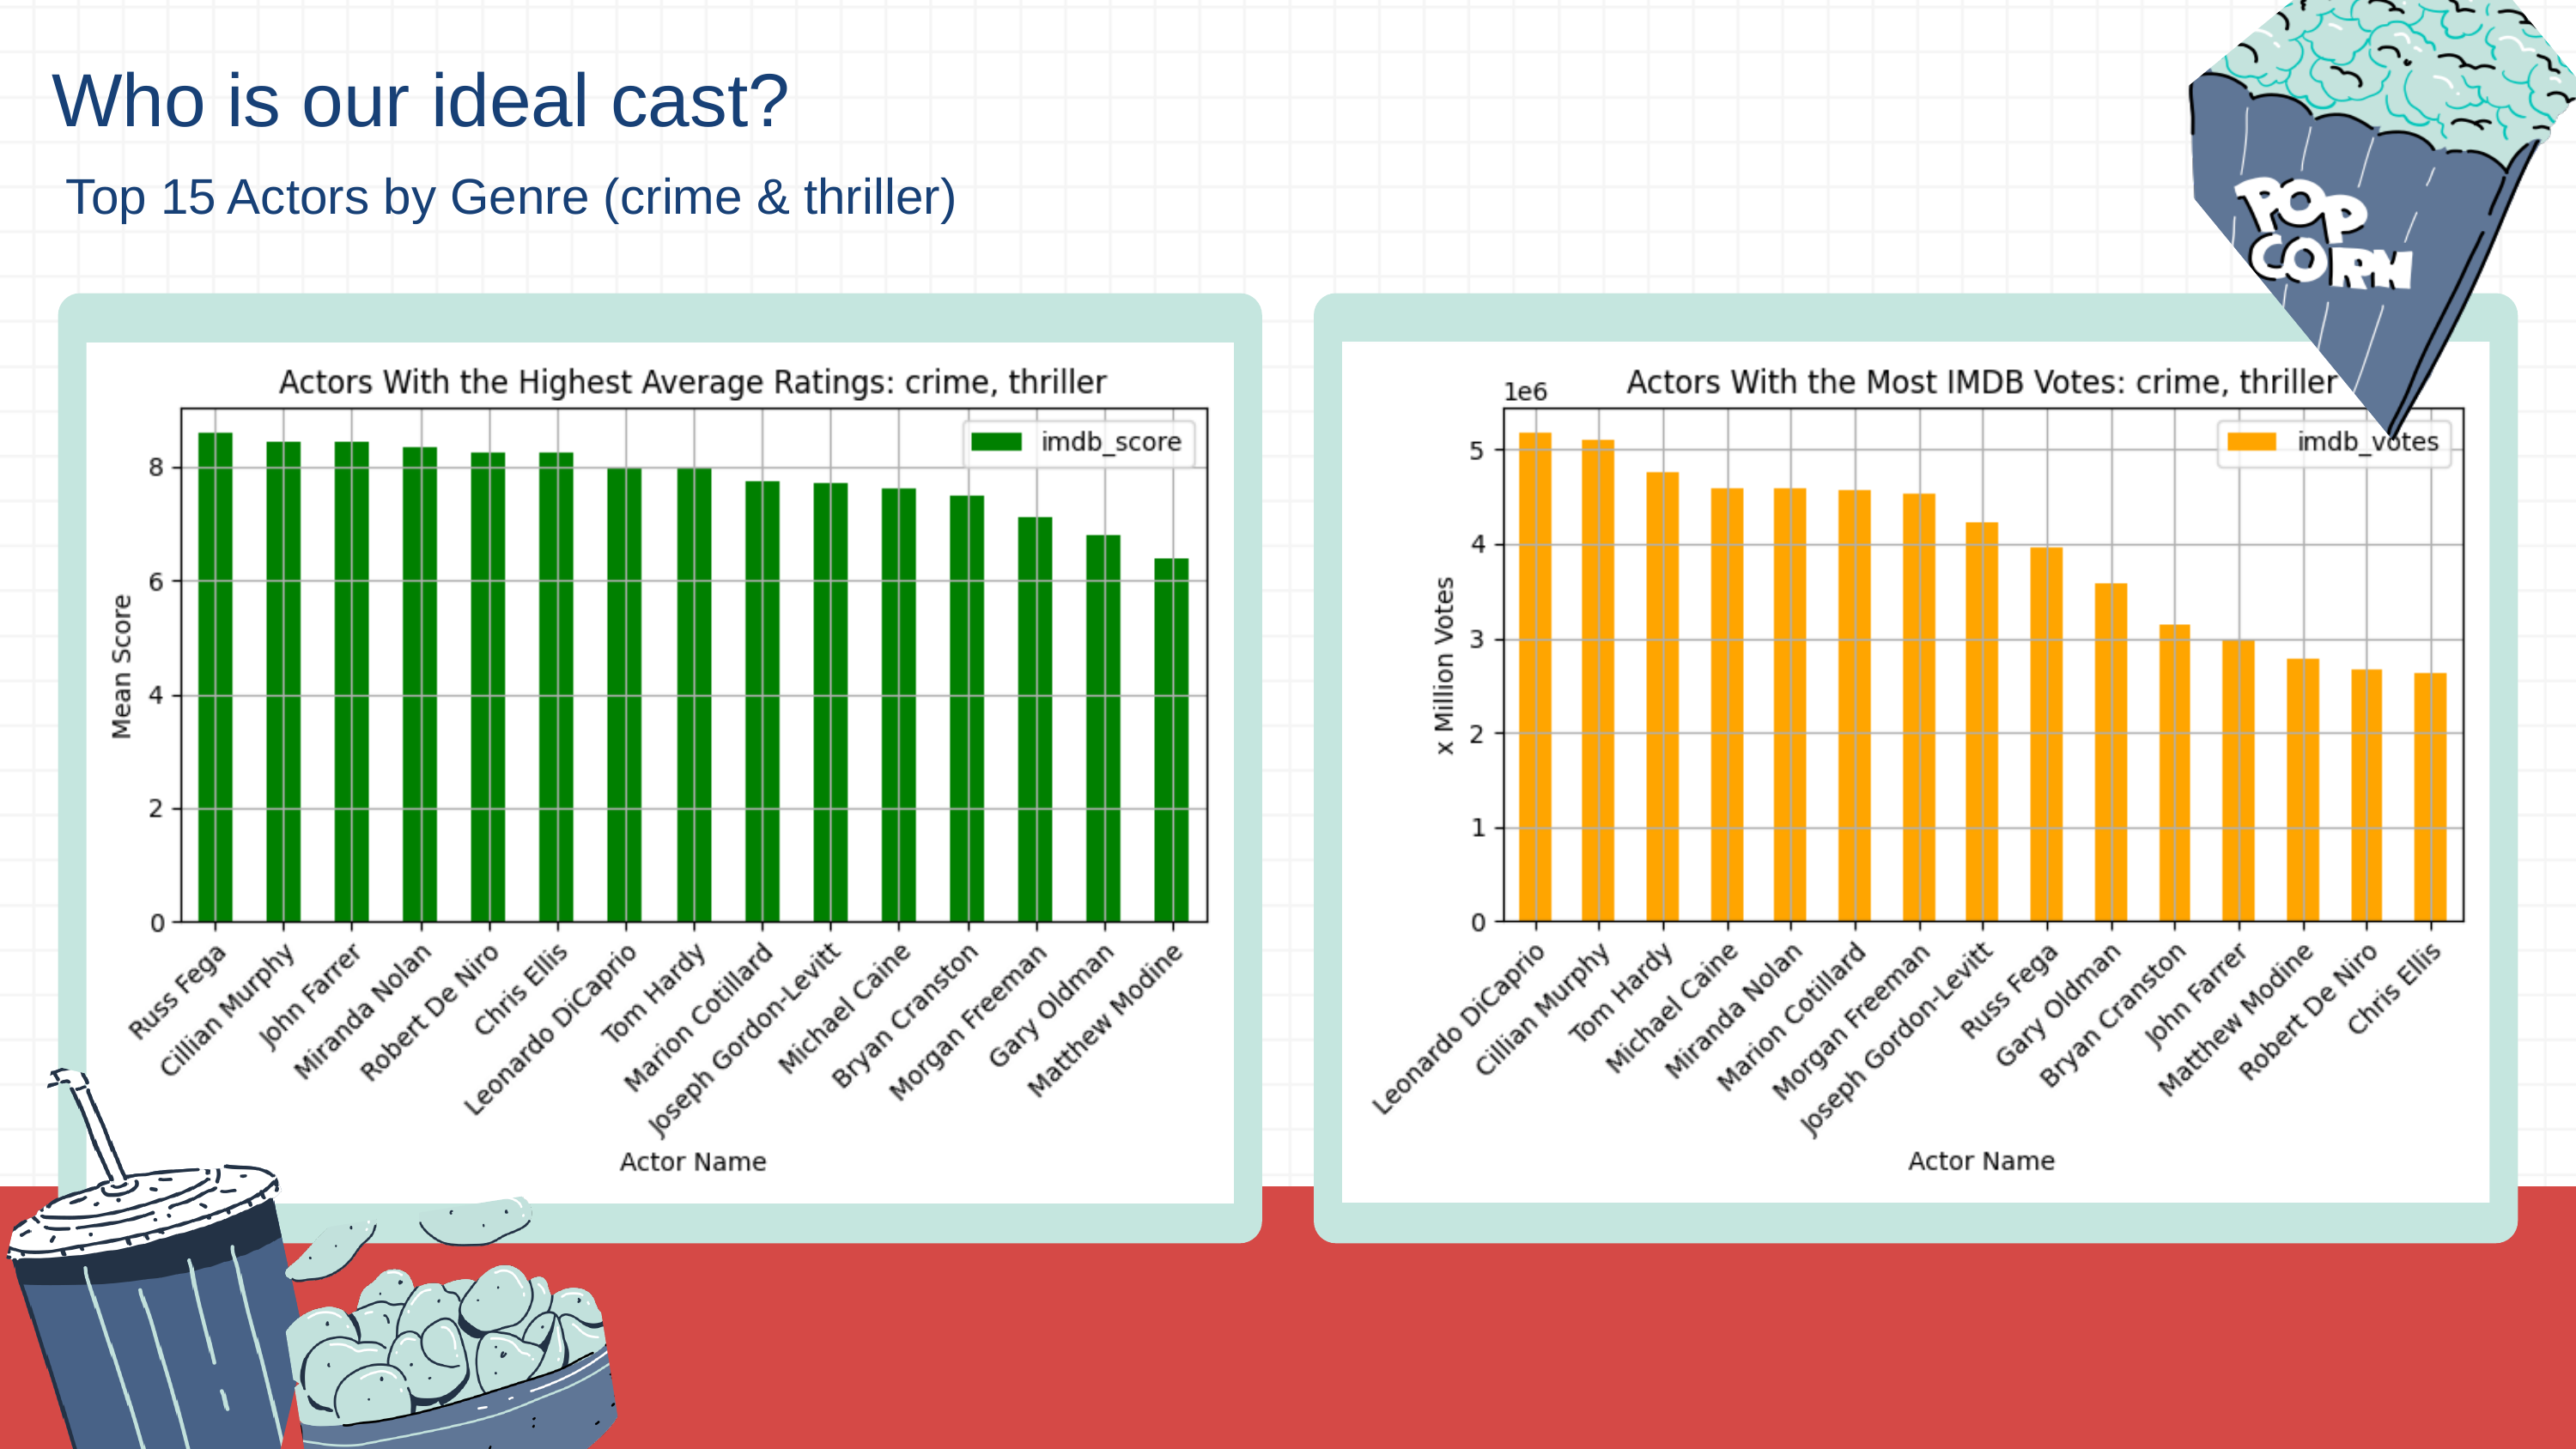

Who is our ideal cast?
Top 15 Actors by Genre (crime & thriller)

Selection

Omission